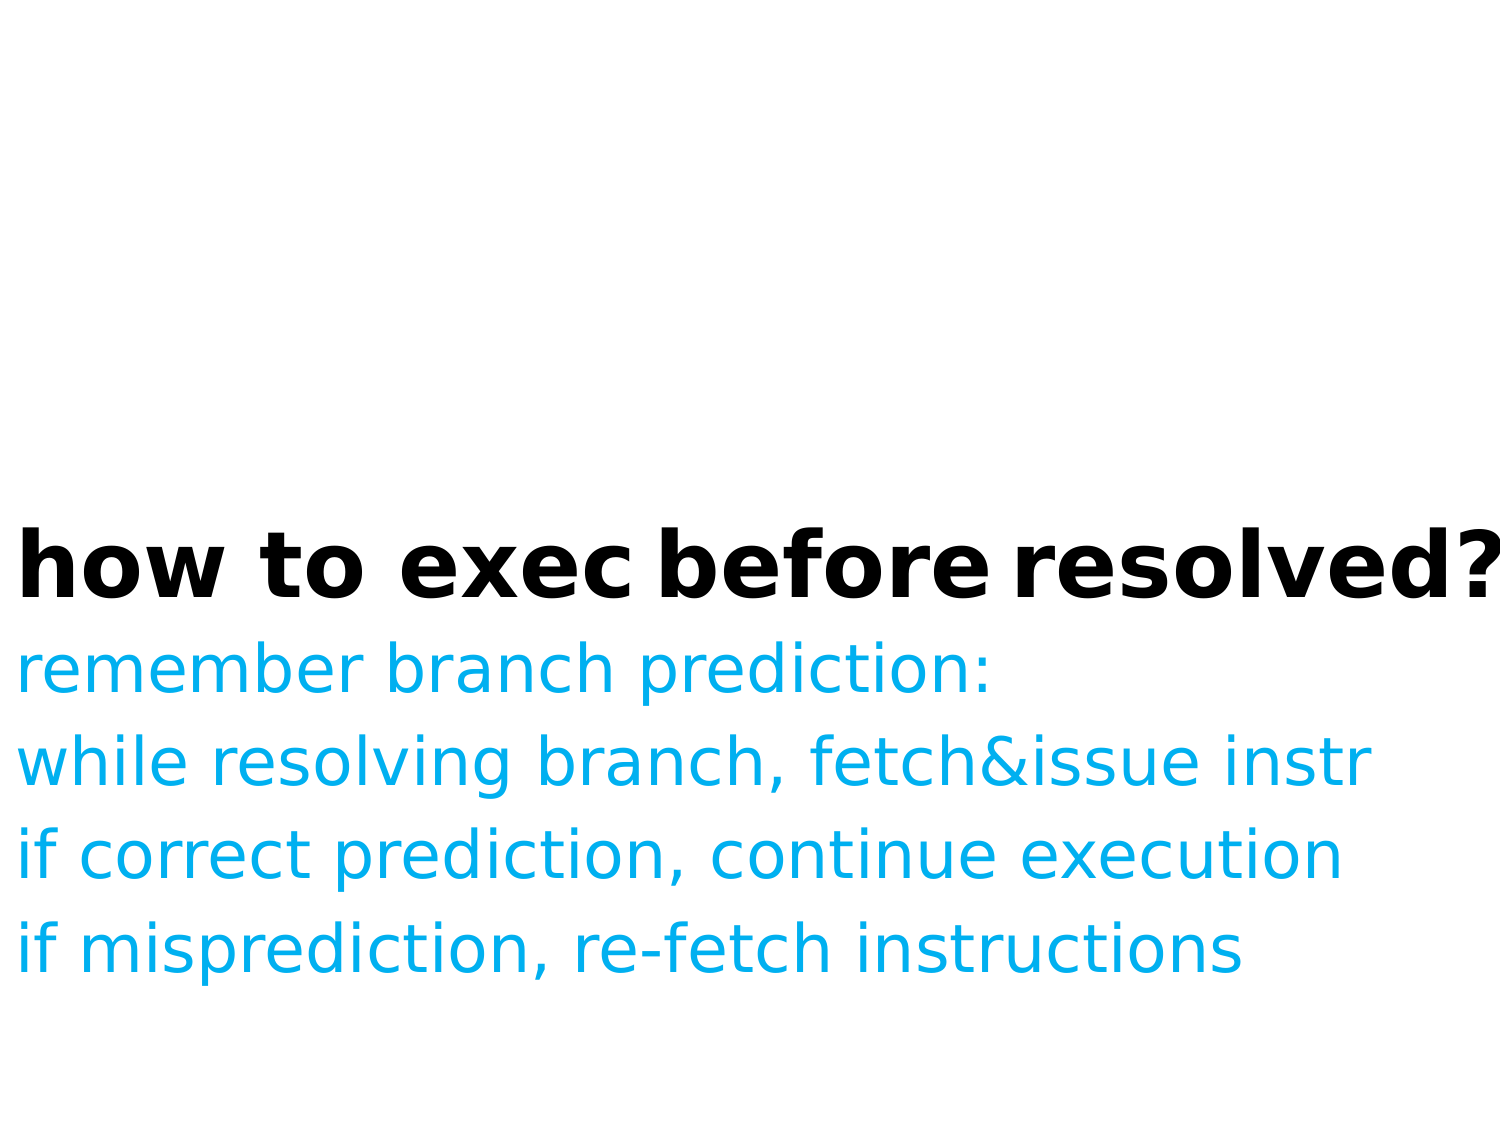

# how to exec before resolved?

remember branch prediction:
while resolving branch, fetch&issue instr
if correct prediction, continue execution
if misprediction, re-fetch instructions